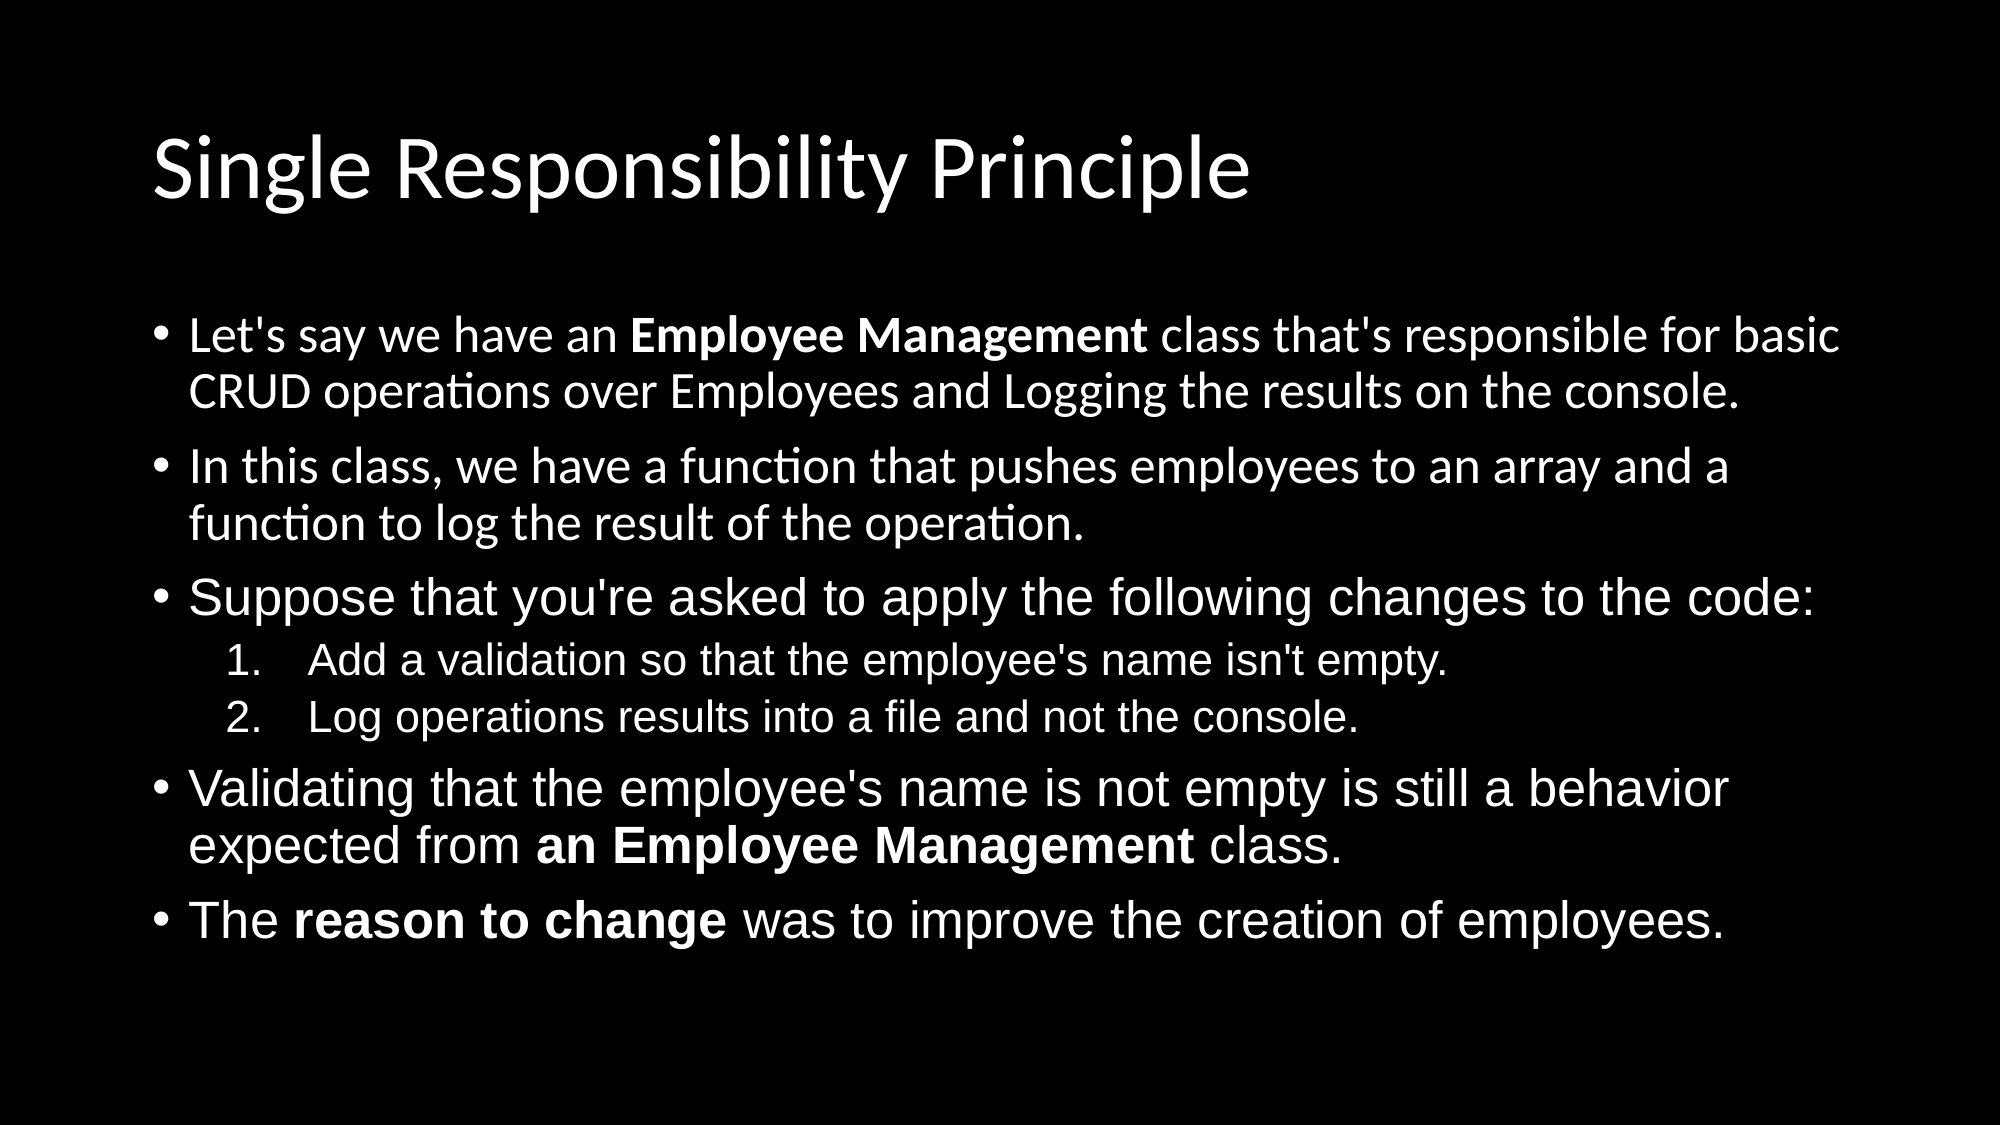

# Single Responsibility Principle
Let's say we have an Employee Management class that's responsible for basic CRUD operations over Employees and Logging the results on the console.
In this class, we have a function that pushes employees to an array and a function to log the result of the operation.
Suppose that you're asked to apply the following changes to the code:
Add a validation so that the employee's name isn't empty.
Log operations results into a file and not the console.
Validating that the employee's name is not empty is still a behavior expected from an Employee Management class.
The reason to change was to improve the creation of employees.